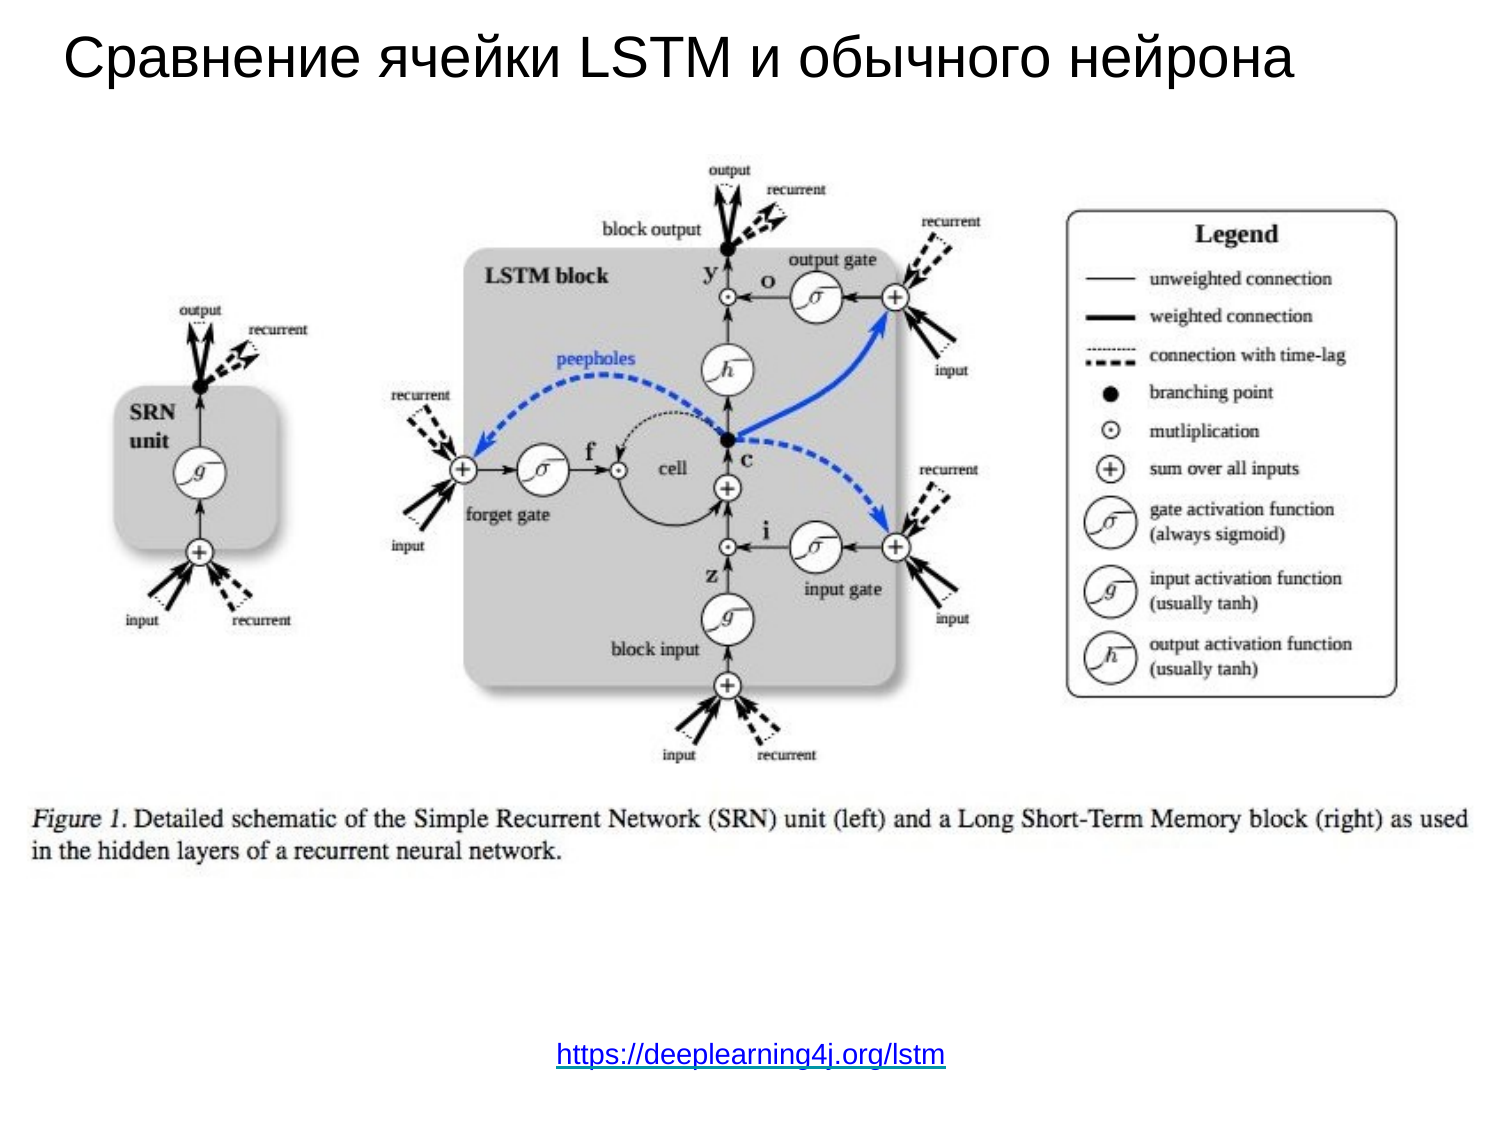

# Сравнение ячейки LSTM и обычного нейрона

https://deeplearning4j.org/lstm